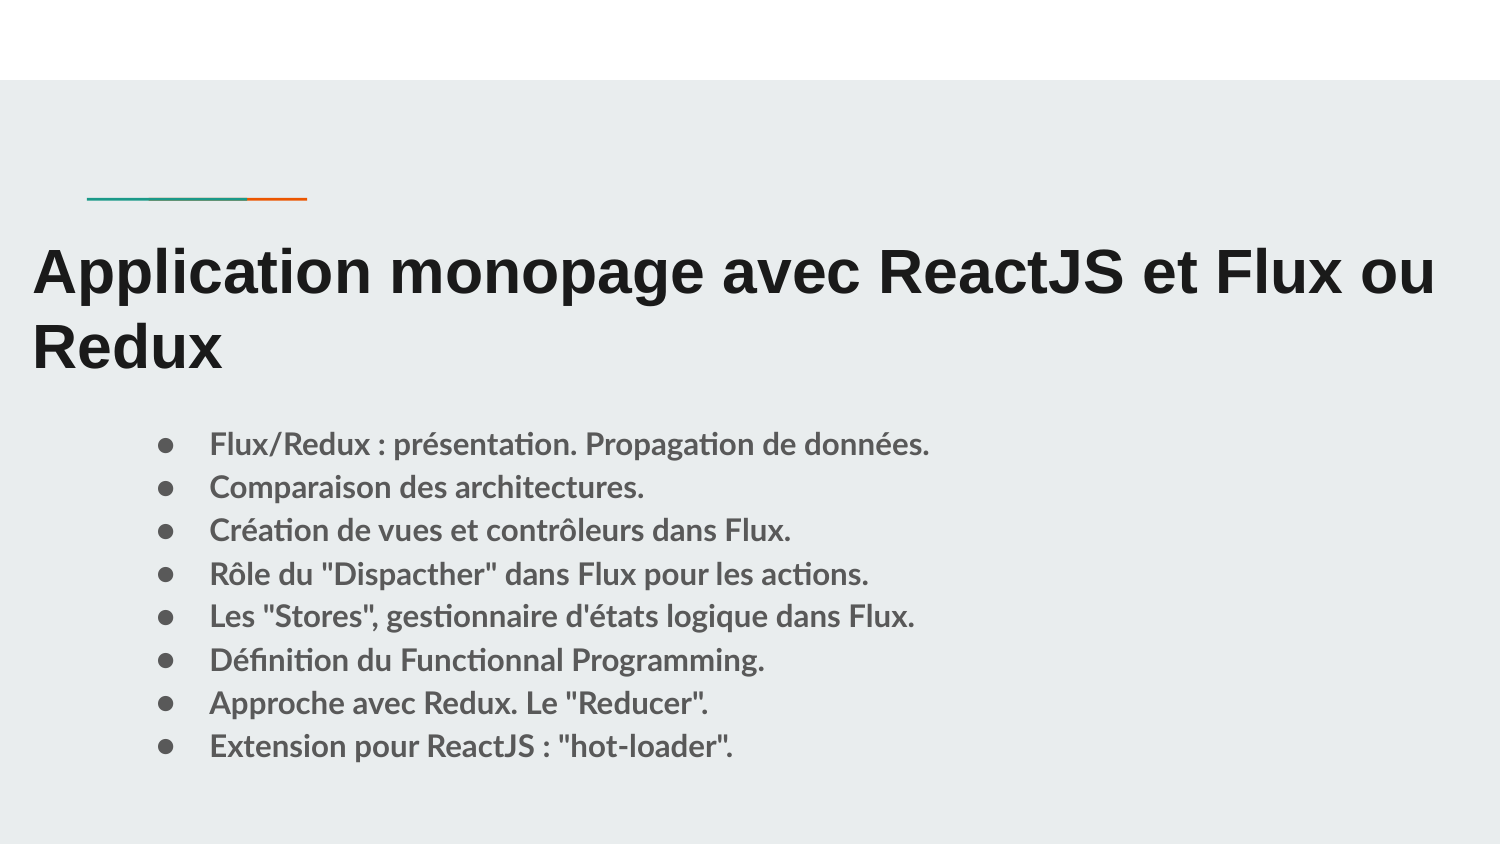

# Application monopage avec ReactJS et Flux ou Redux

Flux/Redux : présentation. Propagation de données.
Comparaison des architectures.
Création de vues et contrôleurs dans Flux.
Rôle du "Dispacther" dans Flux pour les actions.
Les "Stores", gestionnaire d'états logique dans Flux.
Définition du Functionnal Programming.
Approche avec Redux. Le "Reducer".
Extension pour ReactJS : "hot-loader".